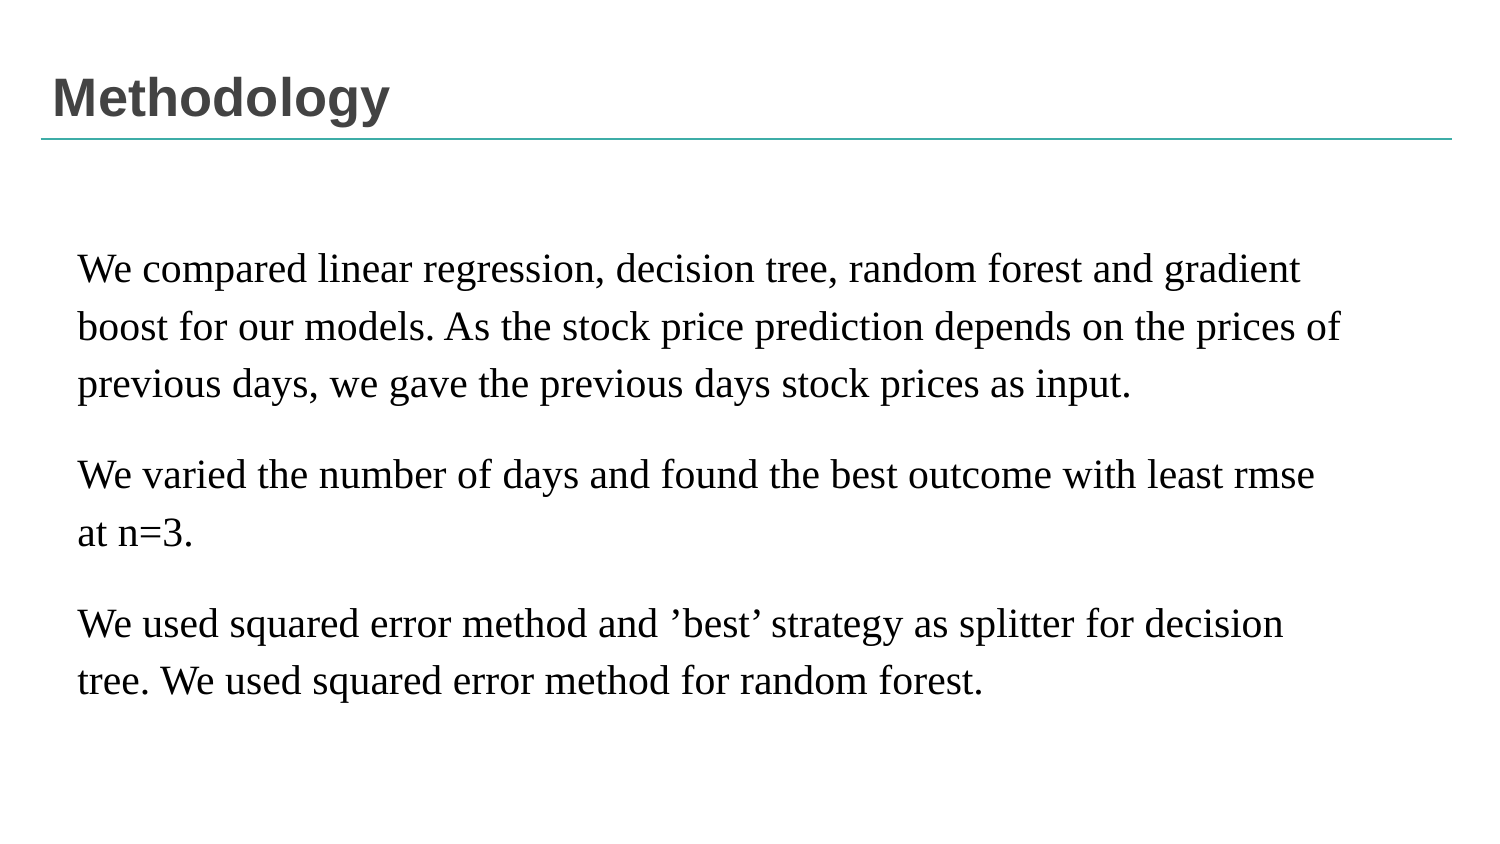

# Methodology
We compared linear regression, decision tree, random forest and gradient boost for our models. As the stock price prediction depends on the prices of previous days, we gave the previous days stock prices as input.
We varied the number of days and found the best outcome with least rmse at n=3.
We used squared error method and ’best’ strategy as splitter for decision tree. We used squared error method for random forest.